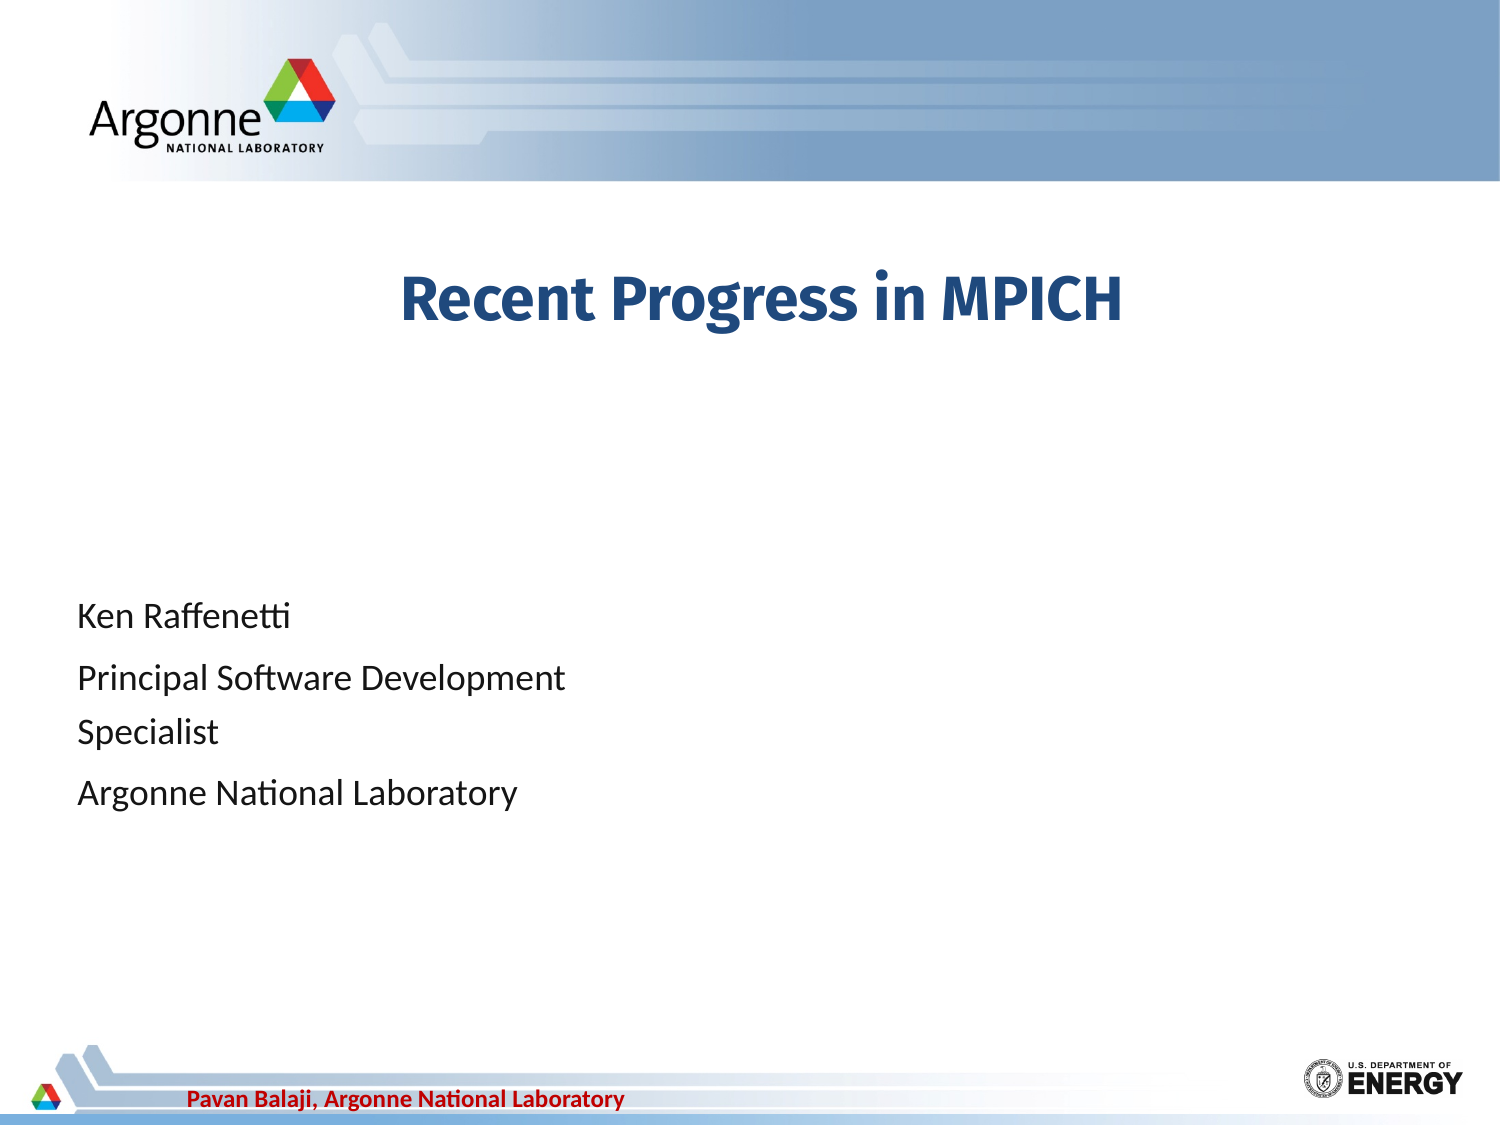

# Recent Progress in MPICH
Ken Raffenetti
Principal Software Development Specialist
Argonne National Laboratory